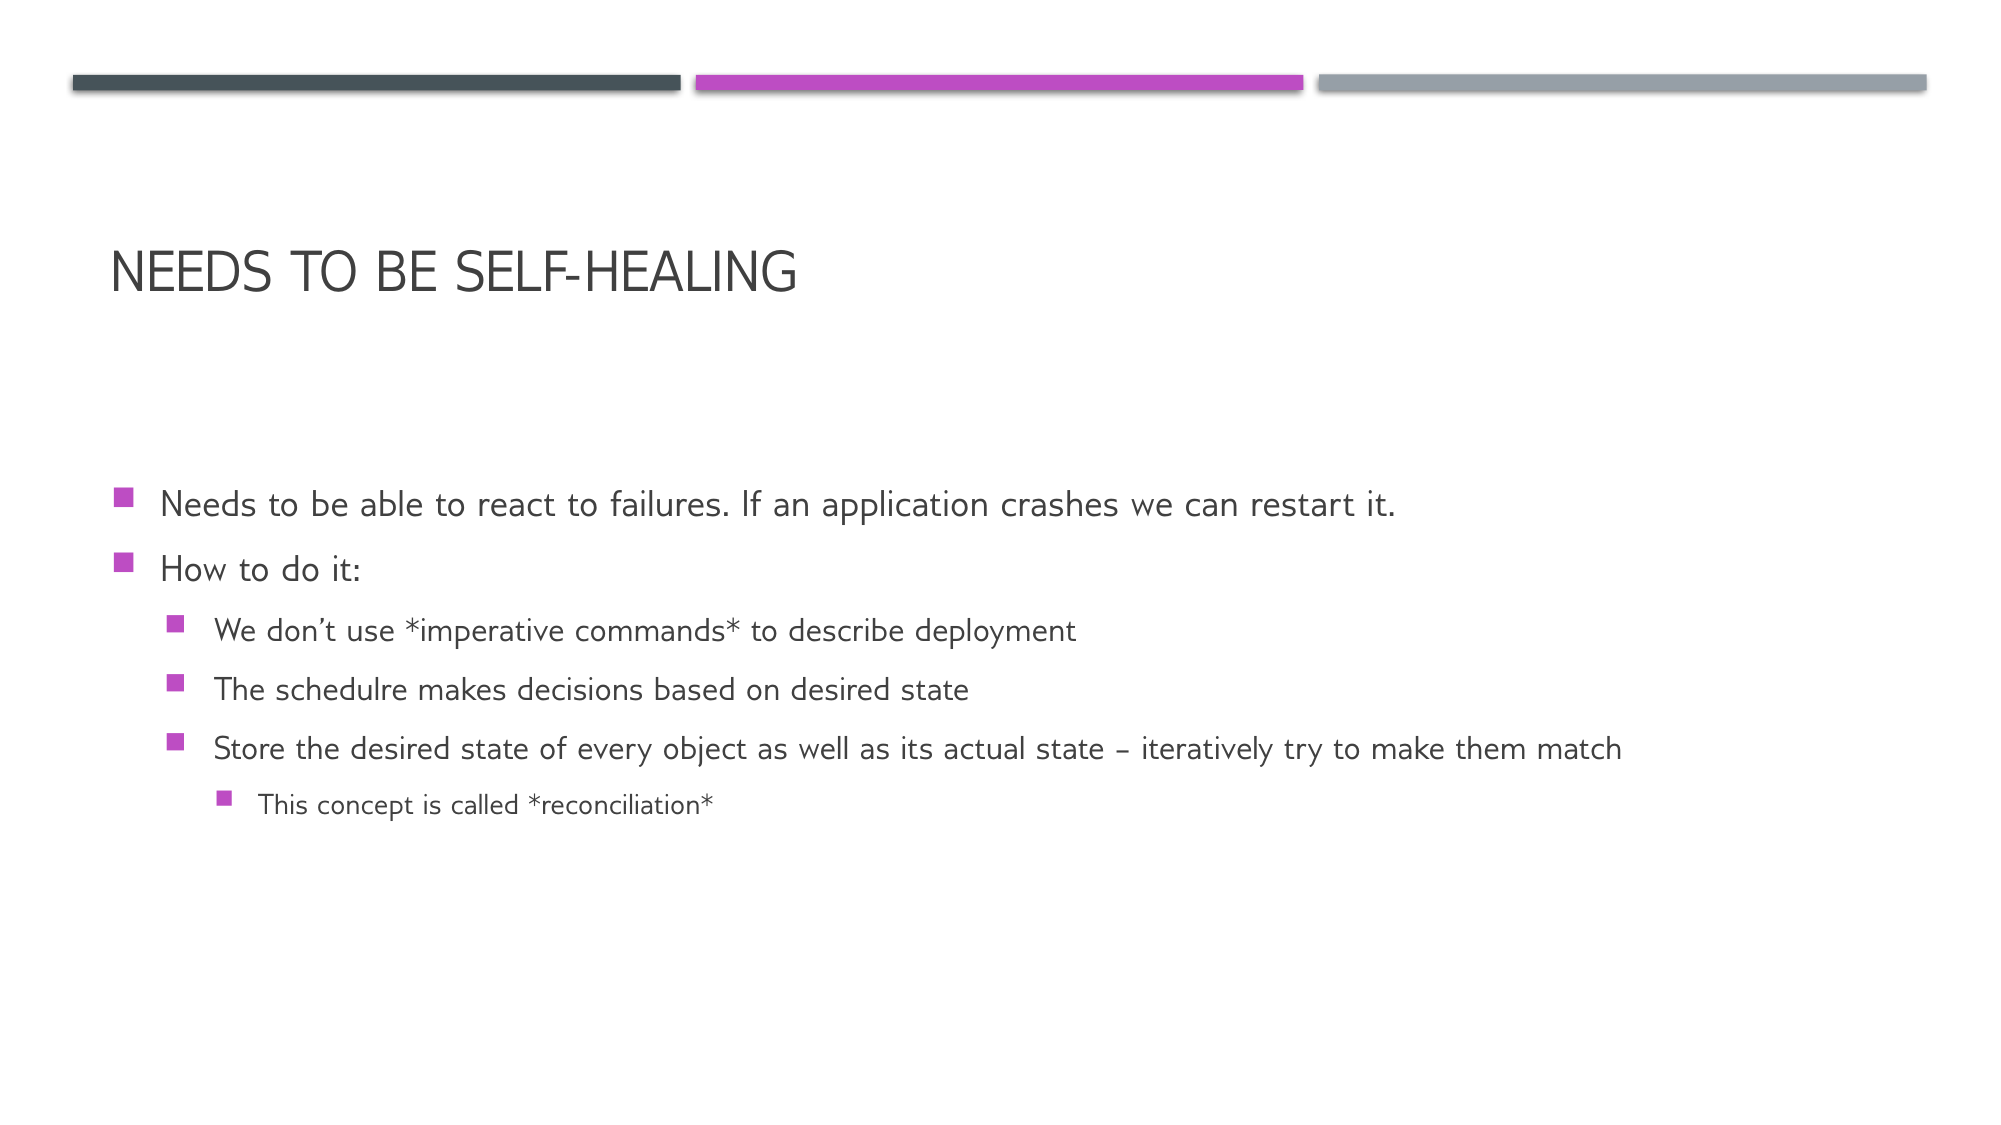

# Needs to be self-healing
Needs to be able to react to failures. If an application crashes we can restart it.
How to do it:
We don’t use *imperative commands* to describe deployment
The schedulre makes decisions based on desired state
Store the desired state of every object as well as its actual state – iteratively try to make them match
This concept is called *reconciliation*